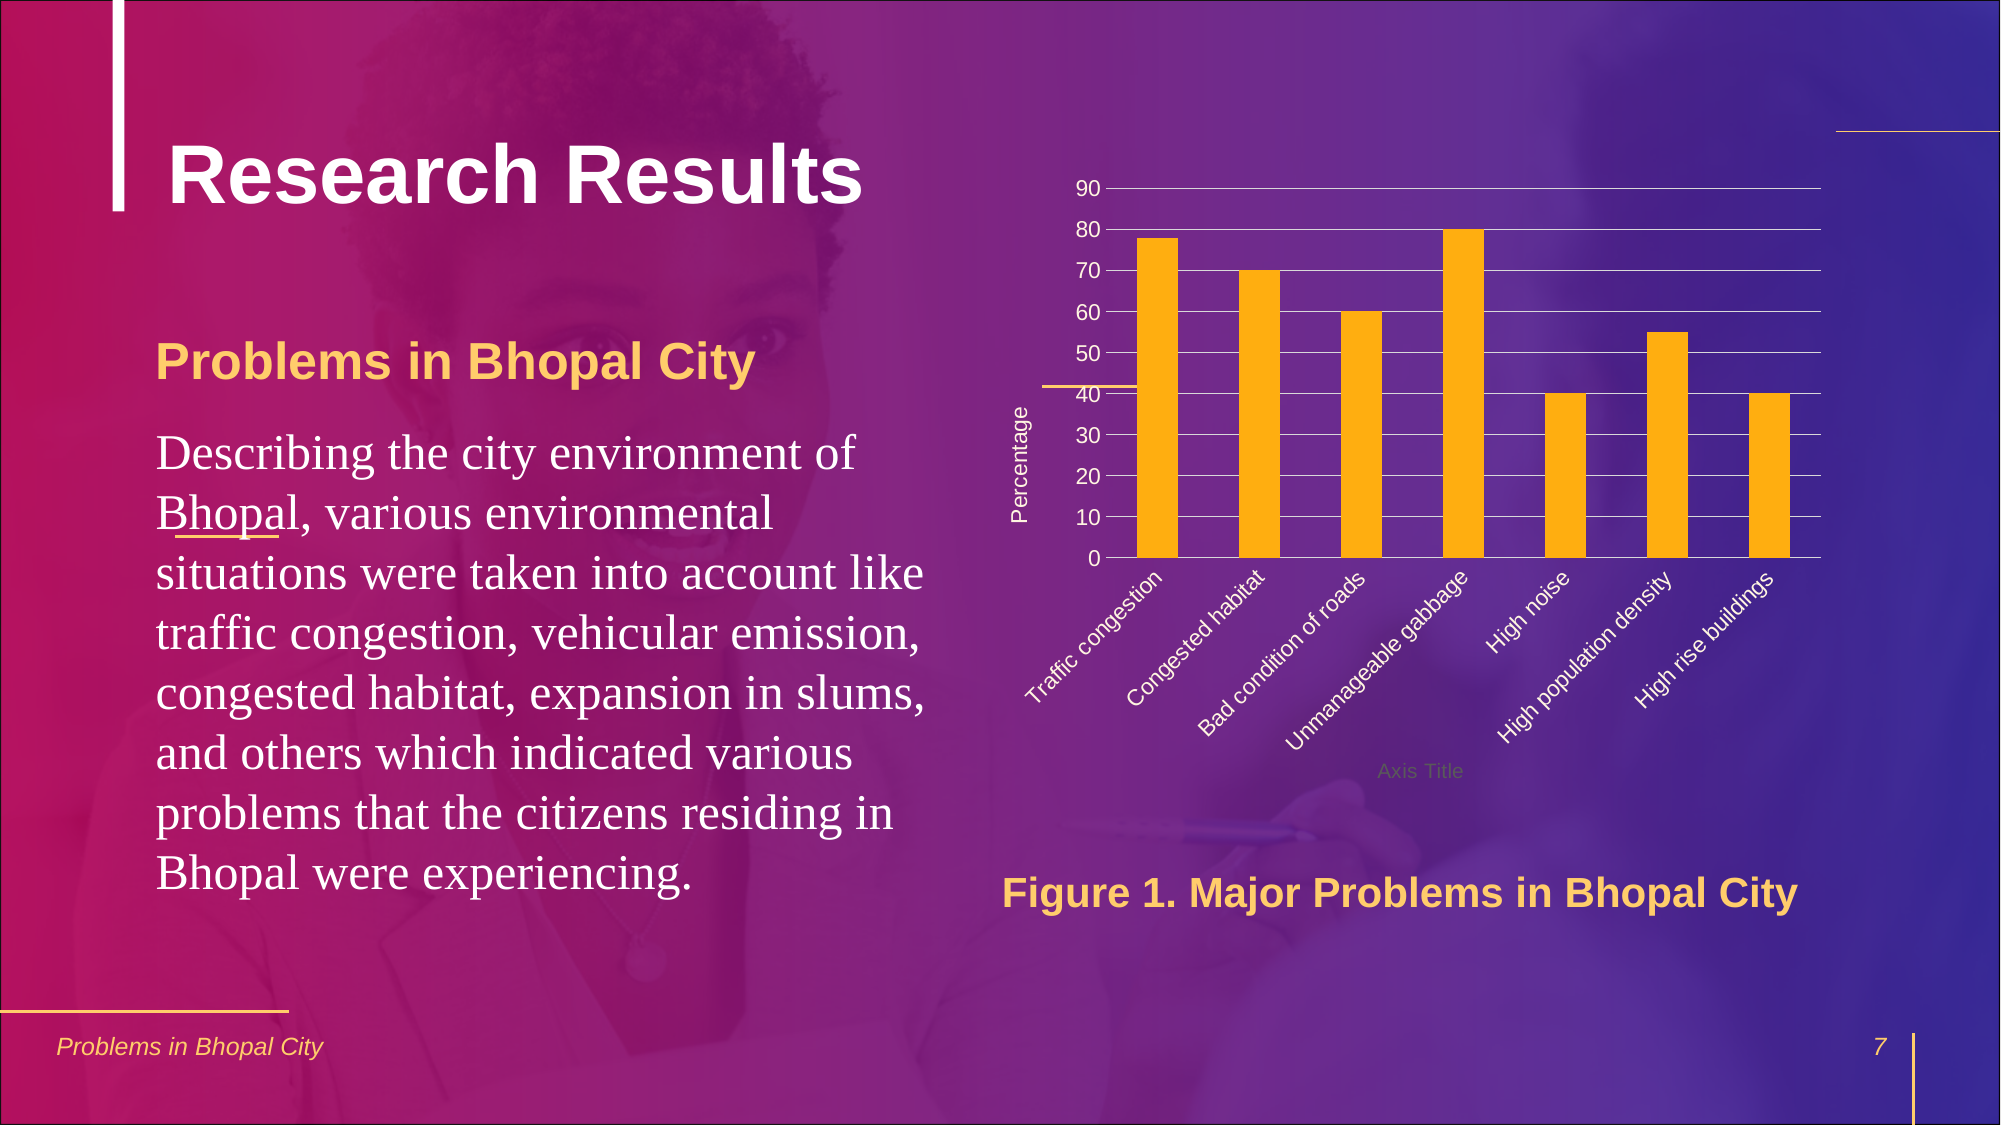

# Research Results

### Chart

| Category |
|---|

### Chart

| Category |  |
|---|---|
| Traffic congestion | 78.0 |
| Congested habitat | 70.0 |
| Bad condition of roads | 60.0 |
| Unmanageable gabbage | 80.0 |
| High noise | 40.0 |
| High population density | 55.0 |
| High rise buildings | 40.0 |
Problems in Bhopal City
Describing the city environment of Bhopal, various environmental situations were taken into account like traffic congestion, vehicular emission, congested habitat, expansion in slums, and others which indicated various problems that the citizens residing in Bhopal were experiencing.
Figure 1. Major Problems in Bhopal City
Problems in Bhopal City
7